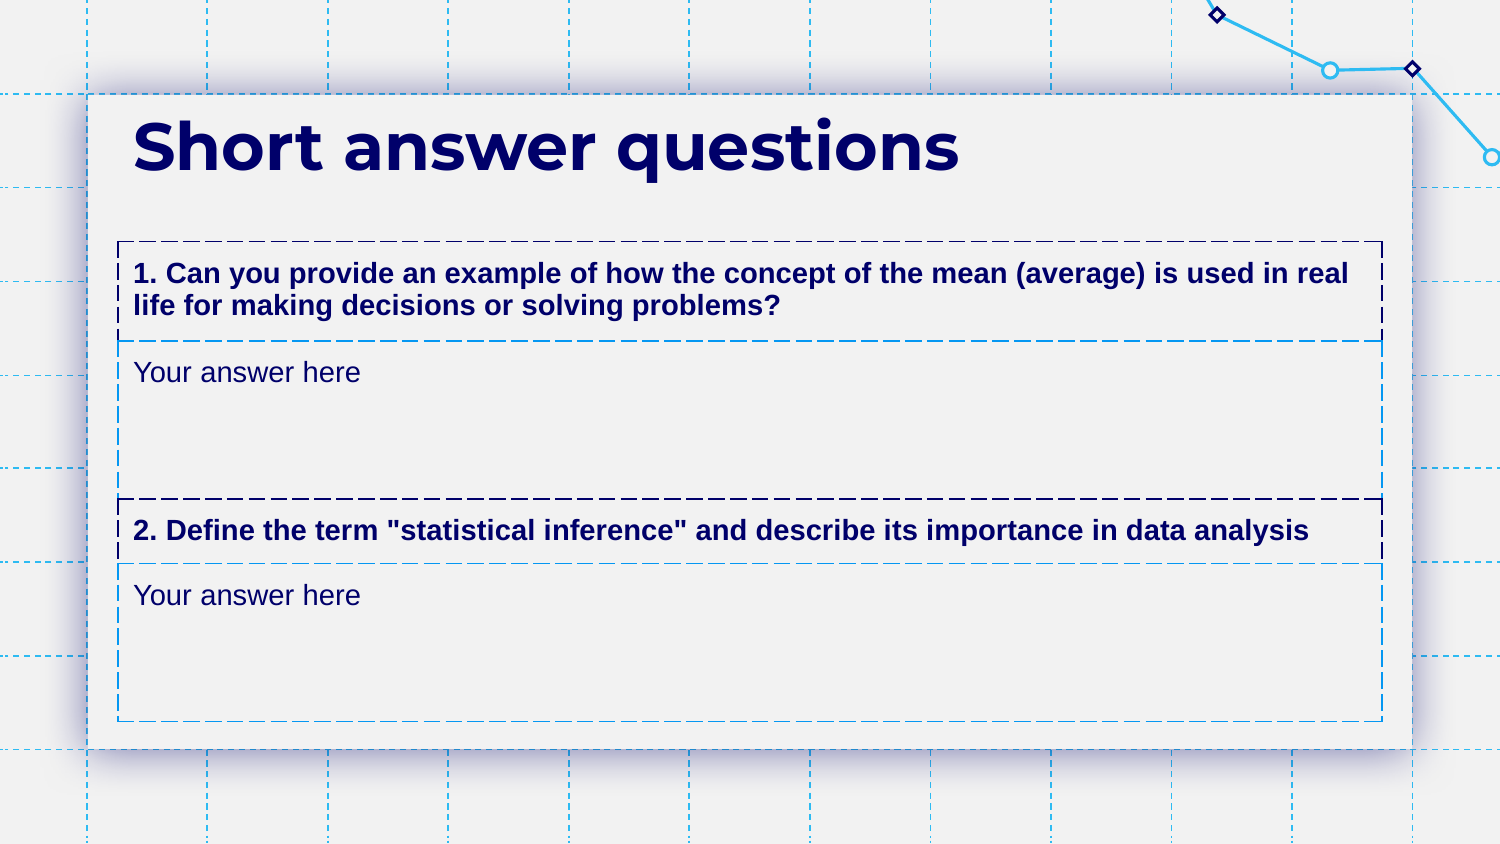

# Short answer questions
| 1. Can you provide an example of how the concept of the mean (average) is used in real life for making decisions or solving problems? |
| --- |
| Your answer here |
| 2. Define the term "statistical inference" and describe its importance in data analysis |
| Your answer here |